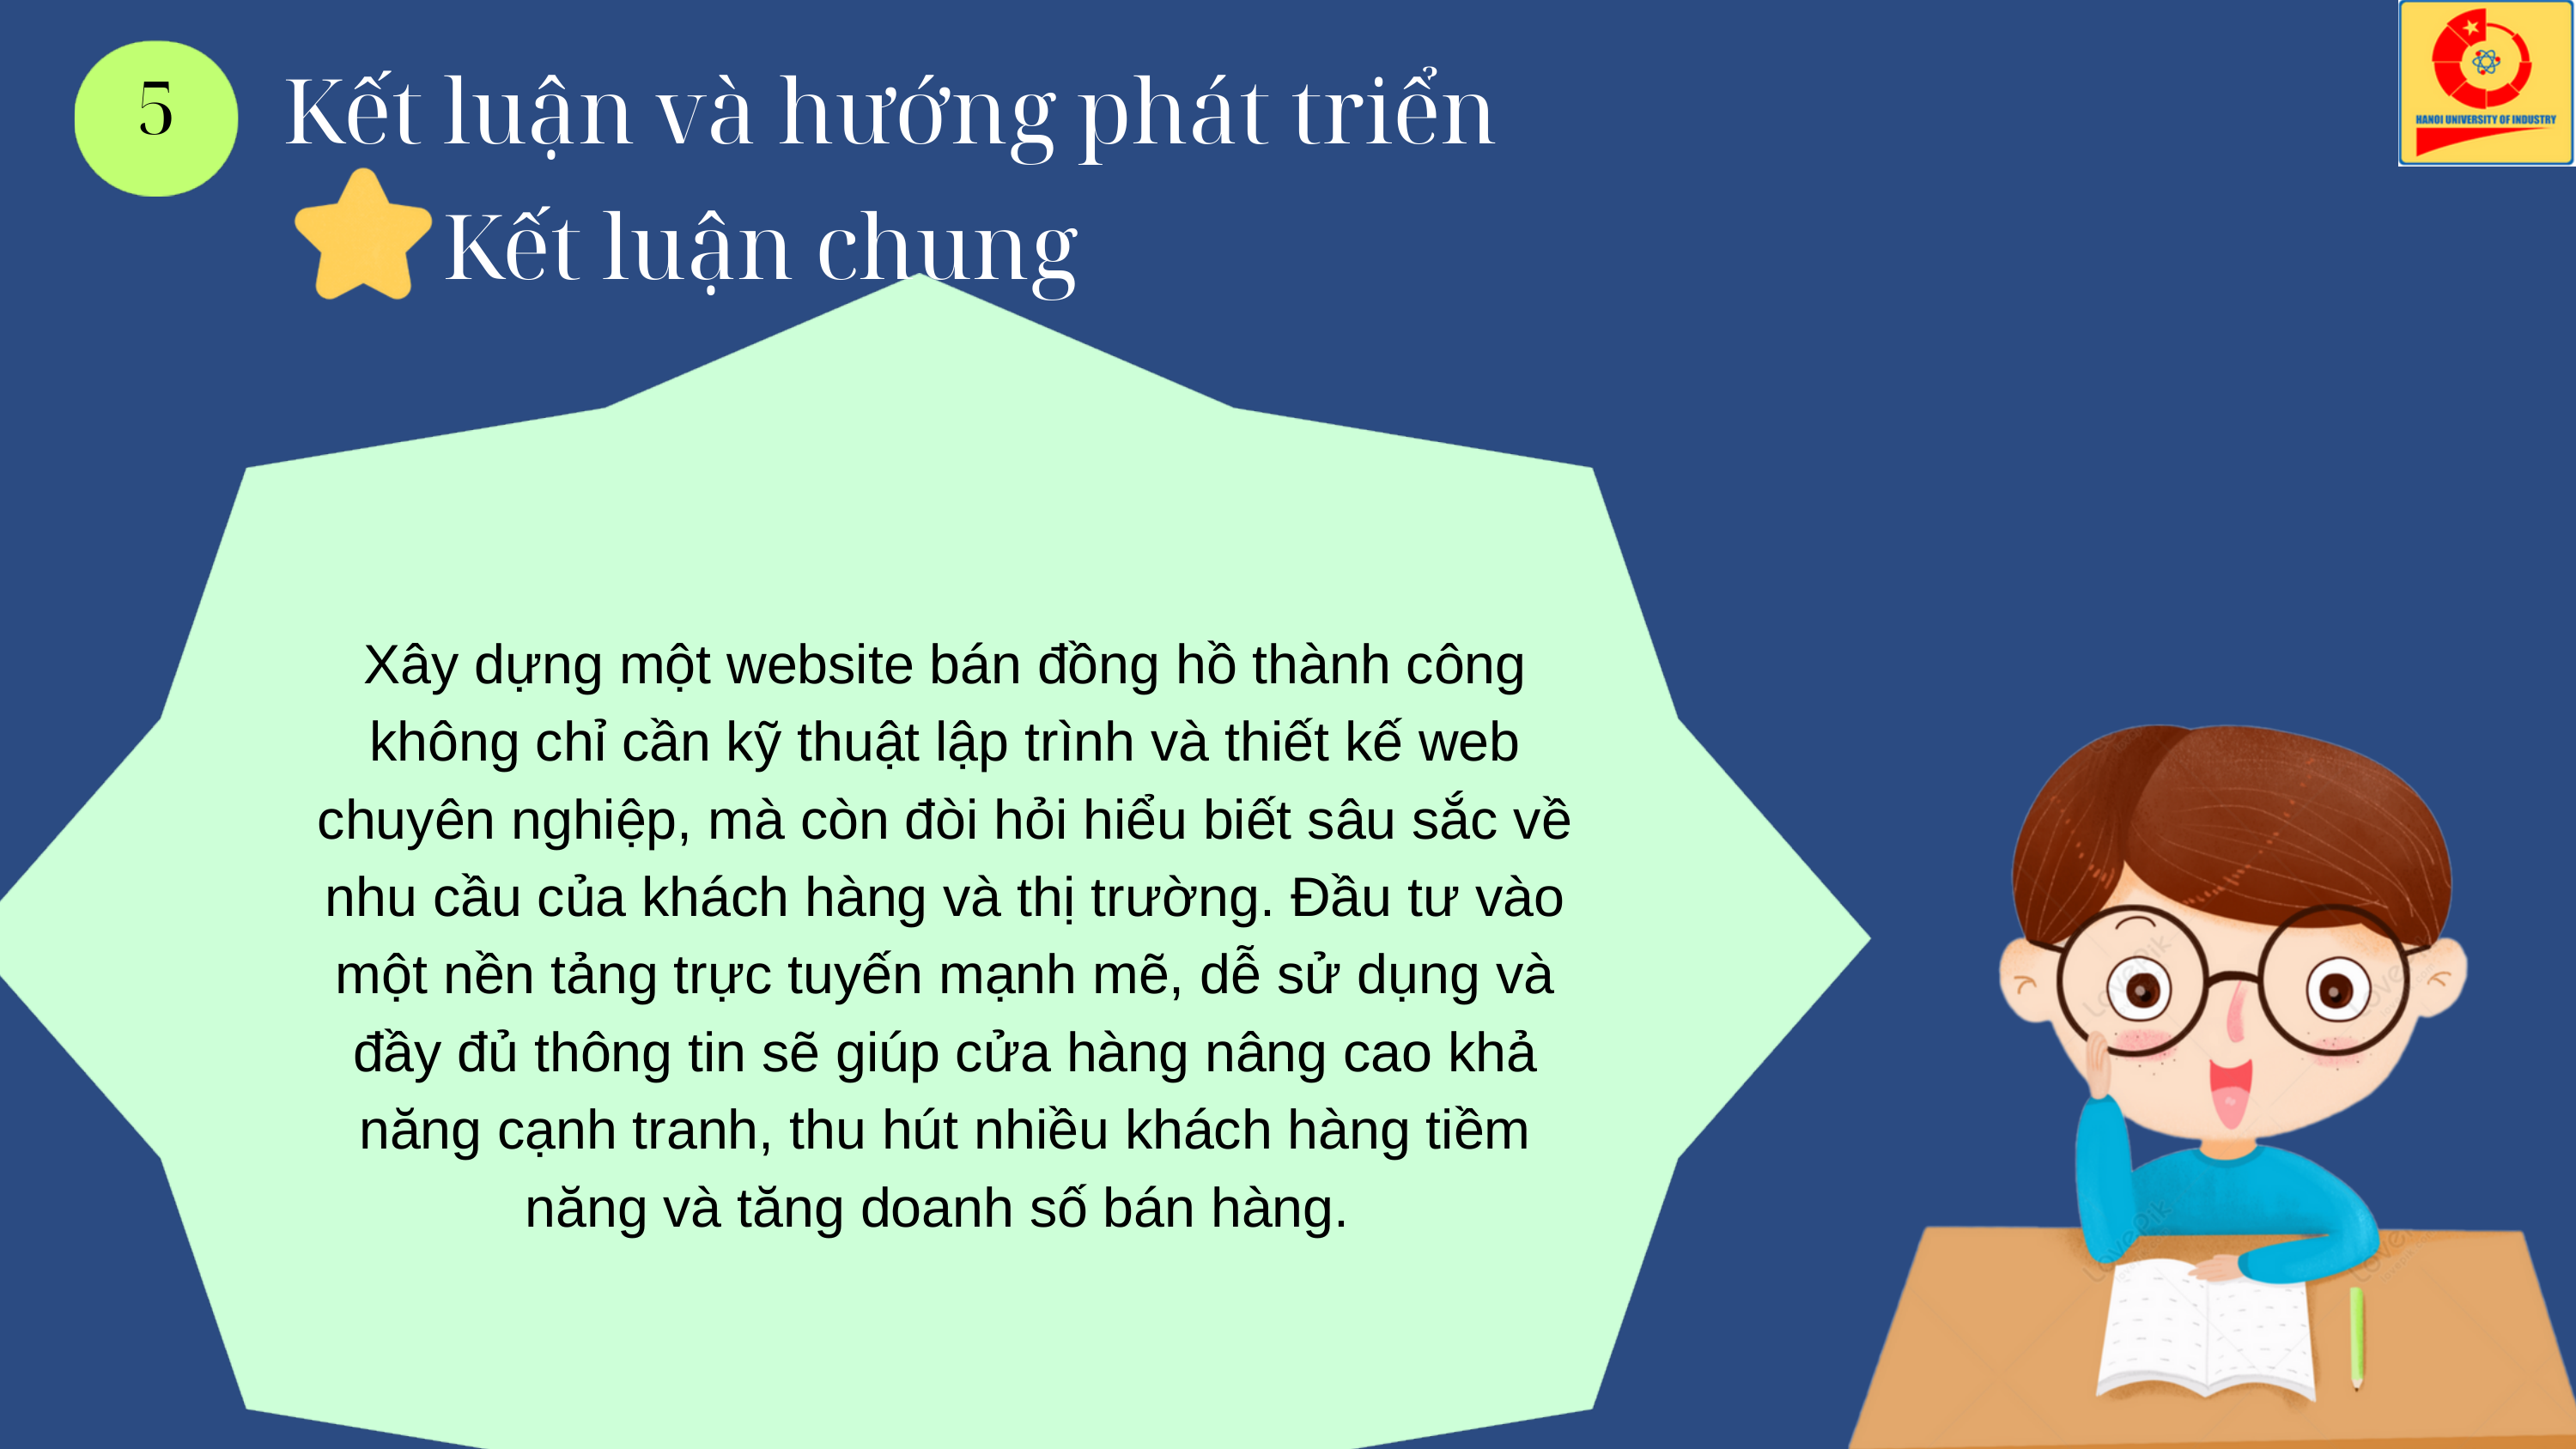

Kết luận và hướng phát triển
5

Kết luận chung

Xây dựng một website bán đồng hồ thành công không chỉ cần kỹ thuật lập trình và thiết kế web chuyên nghiệp, mà còn đòi hỏi hiểu biết sâu sắc về nhu cầu của khách hàng và thị trường. Đầu tư vào một nền tảng trực tuyến mạnh mẽ, dễ sử dụng và đầy đủ thông tin sẽ giúp cửa hàng nâng cao khả năng cạnh tranh, thu hút nhiều khách hàng tiềm năng và tăng doanh số bán hàng.